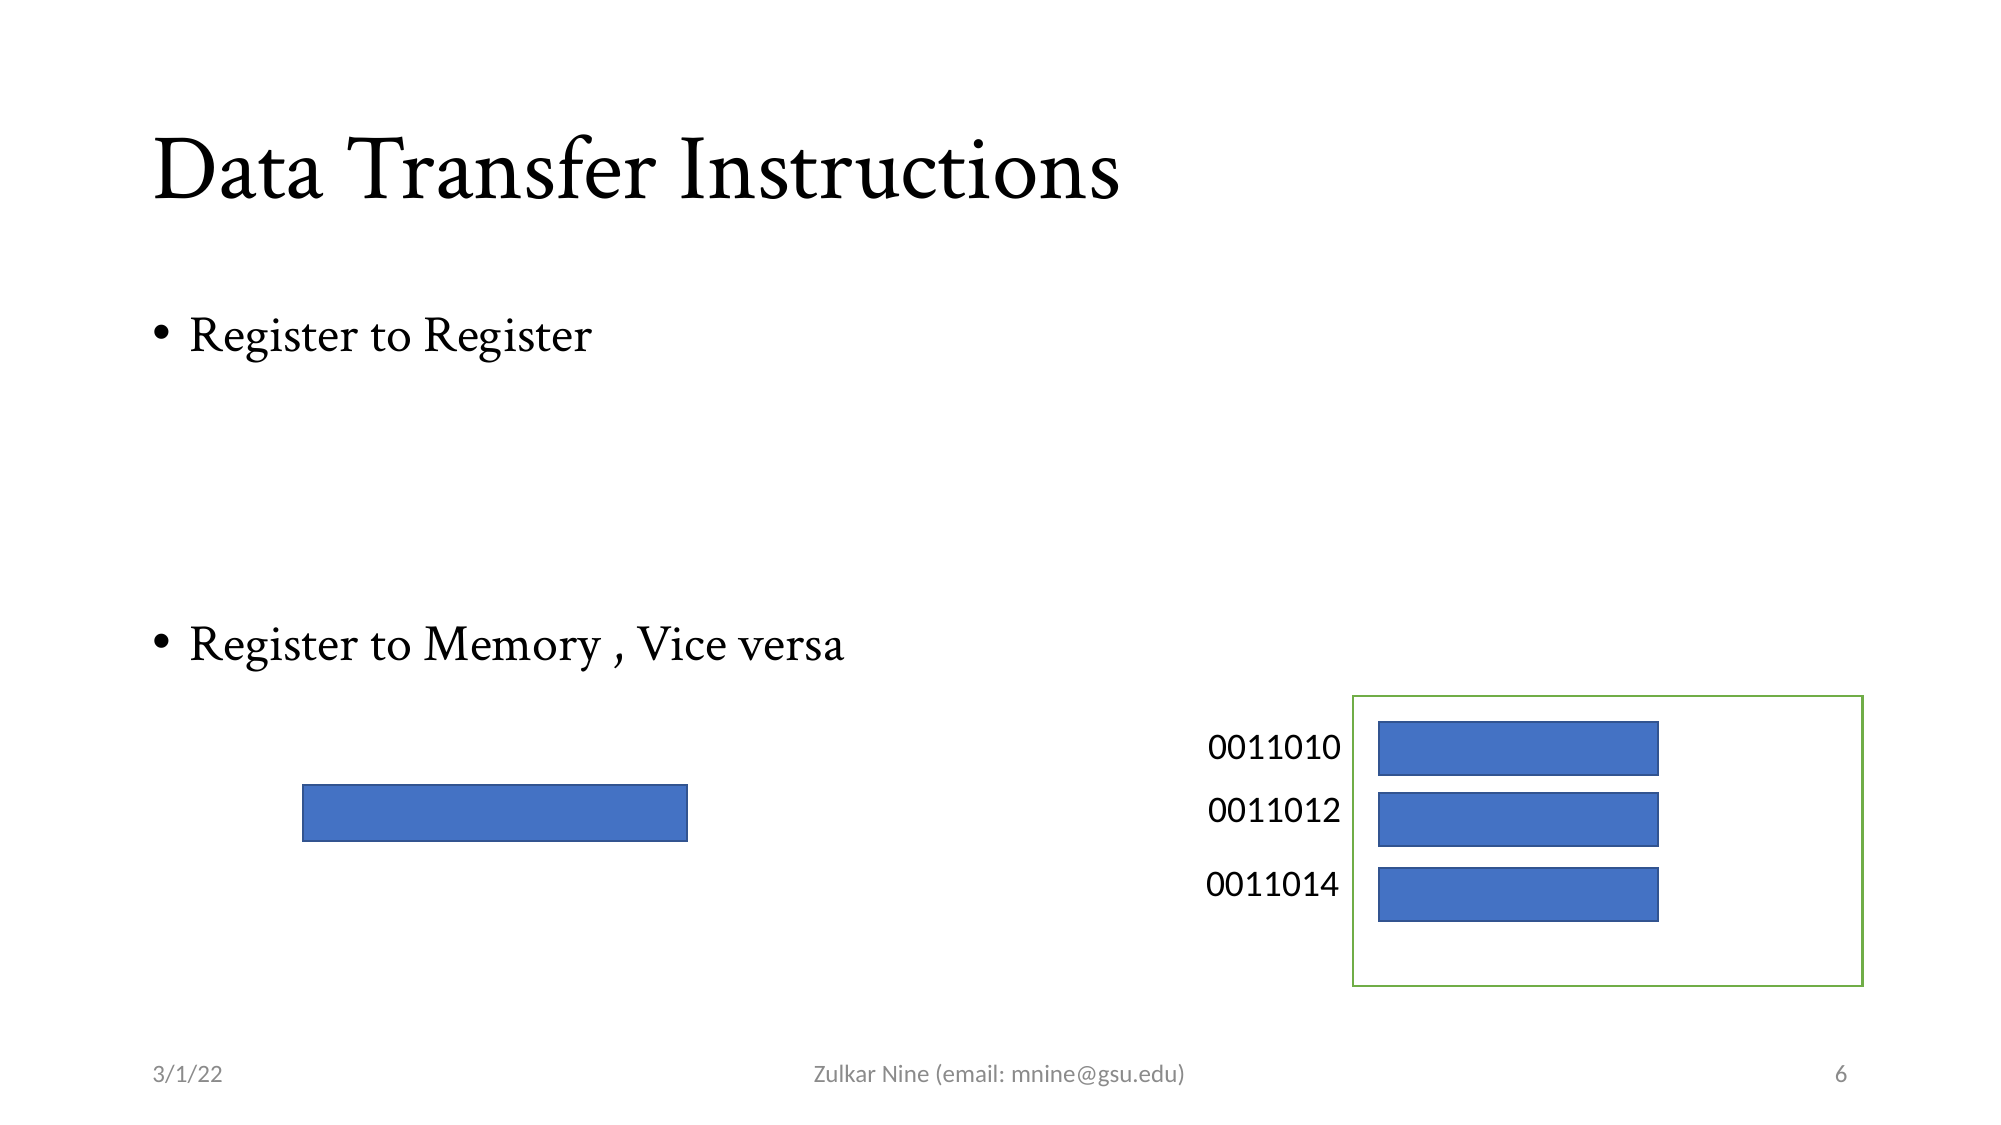

# Data Transfer Instructions
Register to Register

Register to Memory , Vice versa

0011010

0011012

0011014

3/1/22
Zulkar Nine (email: mnine@gsu.edu)
6